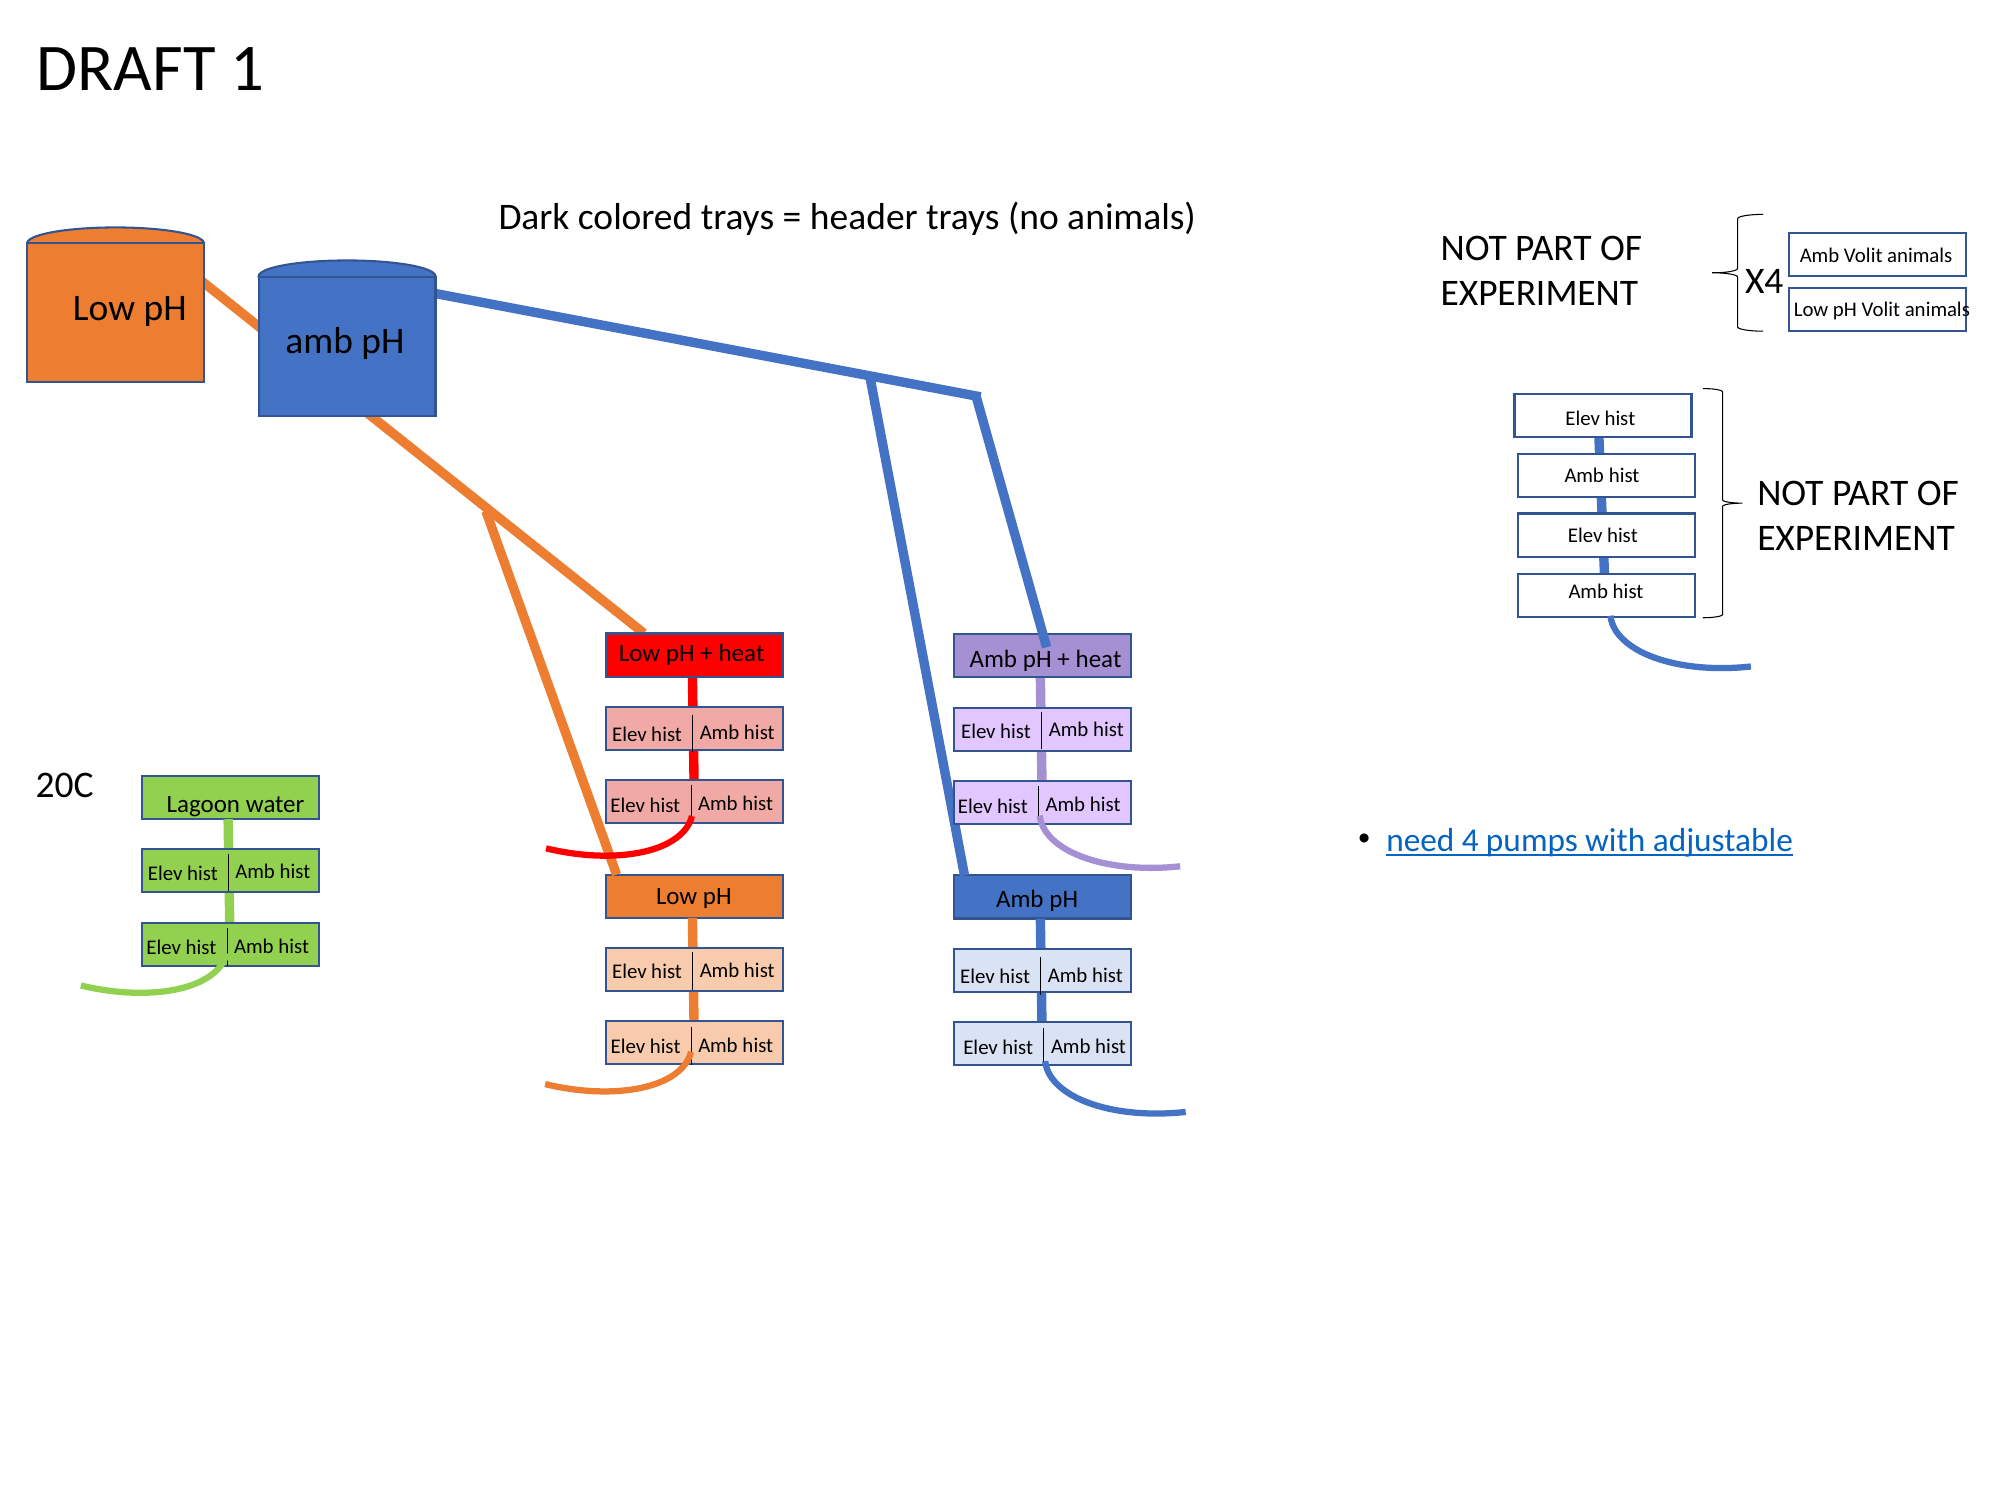

DRAFT 1
Dark colored trays = header trays (no animals)

NOT PART OF
EXPERIMENT

Amb Volit animals

X4

Low pH

Low pH Volit animals
amb pH

Elev hist

Amb hist
NOT PART OF
EXPERIMENT

Elev hist

Amb hist

Low pH + heat

Amb pH + heat

Amb hist
Elev hist
Amb hist
Elev hist

20C

Lagoon water

Amb hist
Elev hist
Amb hist
Elev hist
need 4 pumps with adjustable

Amb hist
Elev hist

Low pH

Amb pH

Amb hist
Elev hist

Amb hist
Elev hist
Amb hist
Elev hist

Amb hist
Elev hist
Amb hist
Elev hist